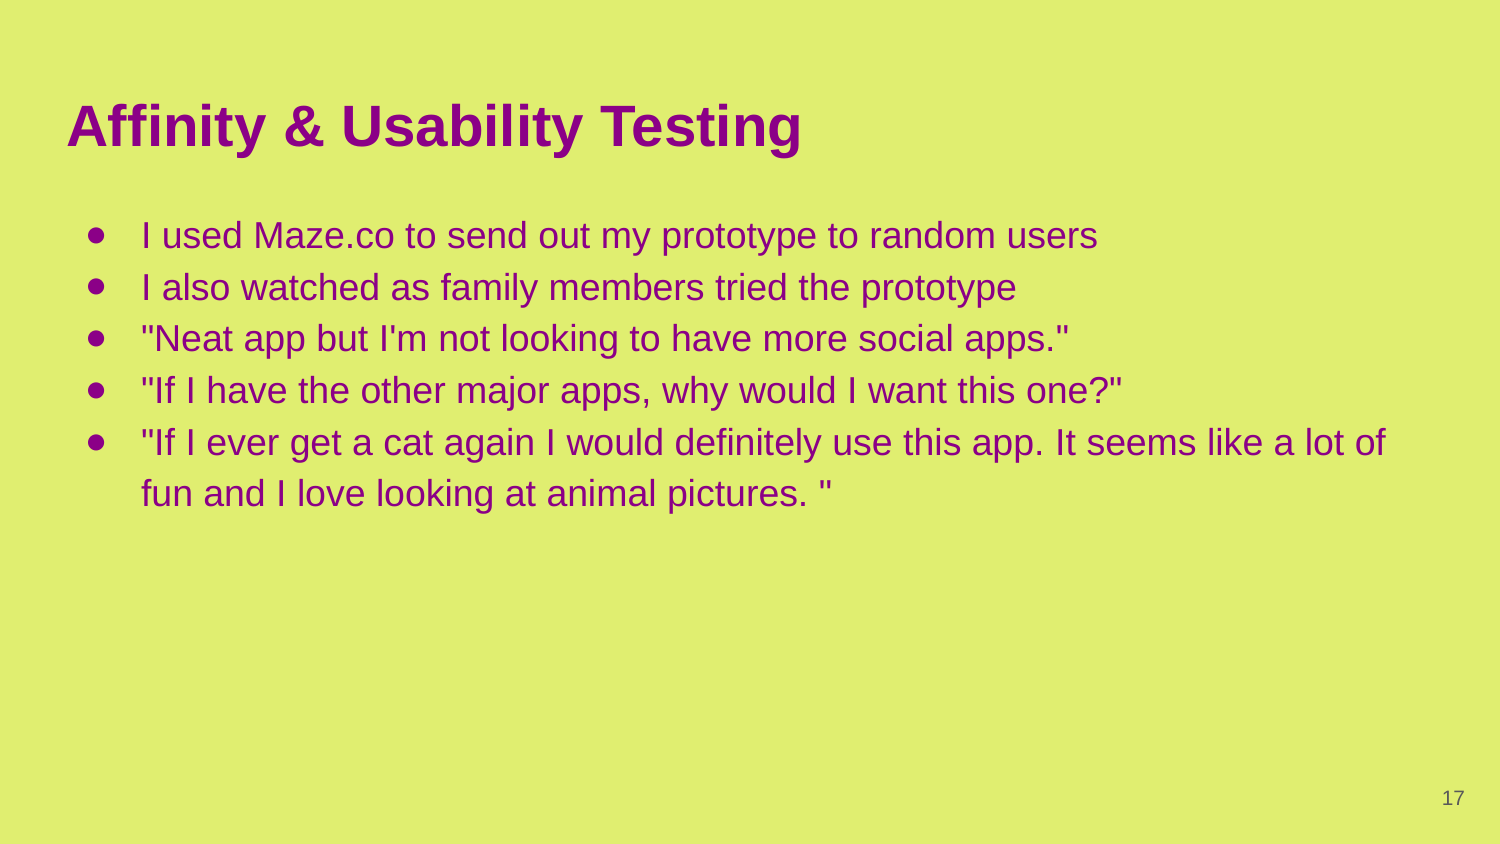

# Affinity & Usability Testing
I used Maze.co to send out my prototype to random users
I also watched as family members tried the prototype
"Neat app but I'm not looking to have more social apps."
"If I have the other major apps, why would I want this one?"
"If I ever get a cat again I would definitely use this app. It seems like a lot of fun and I love looking at animal pictures. "
17